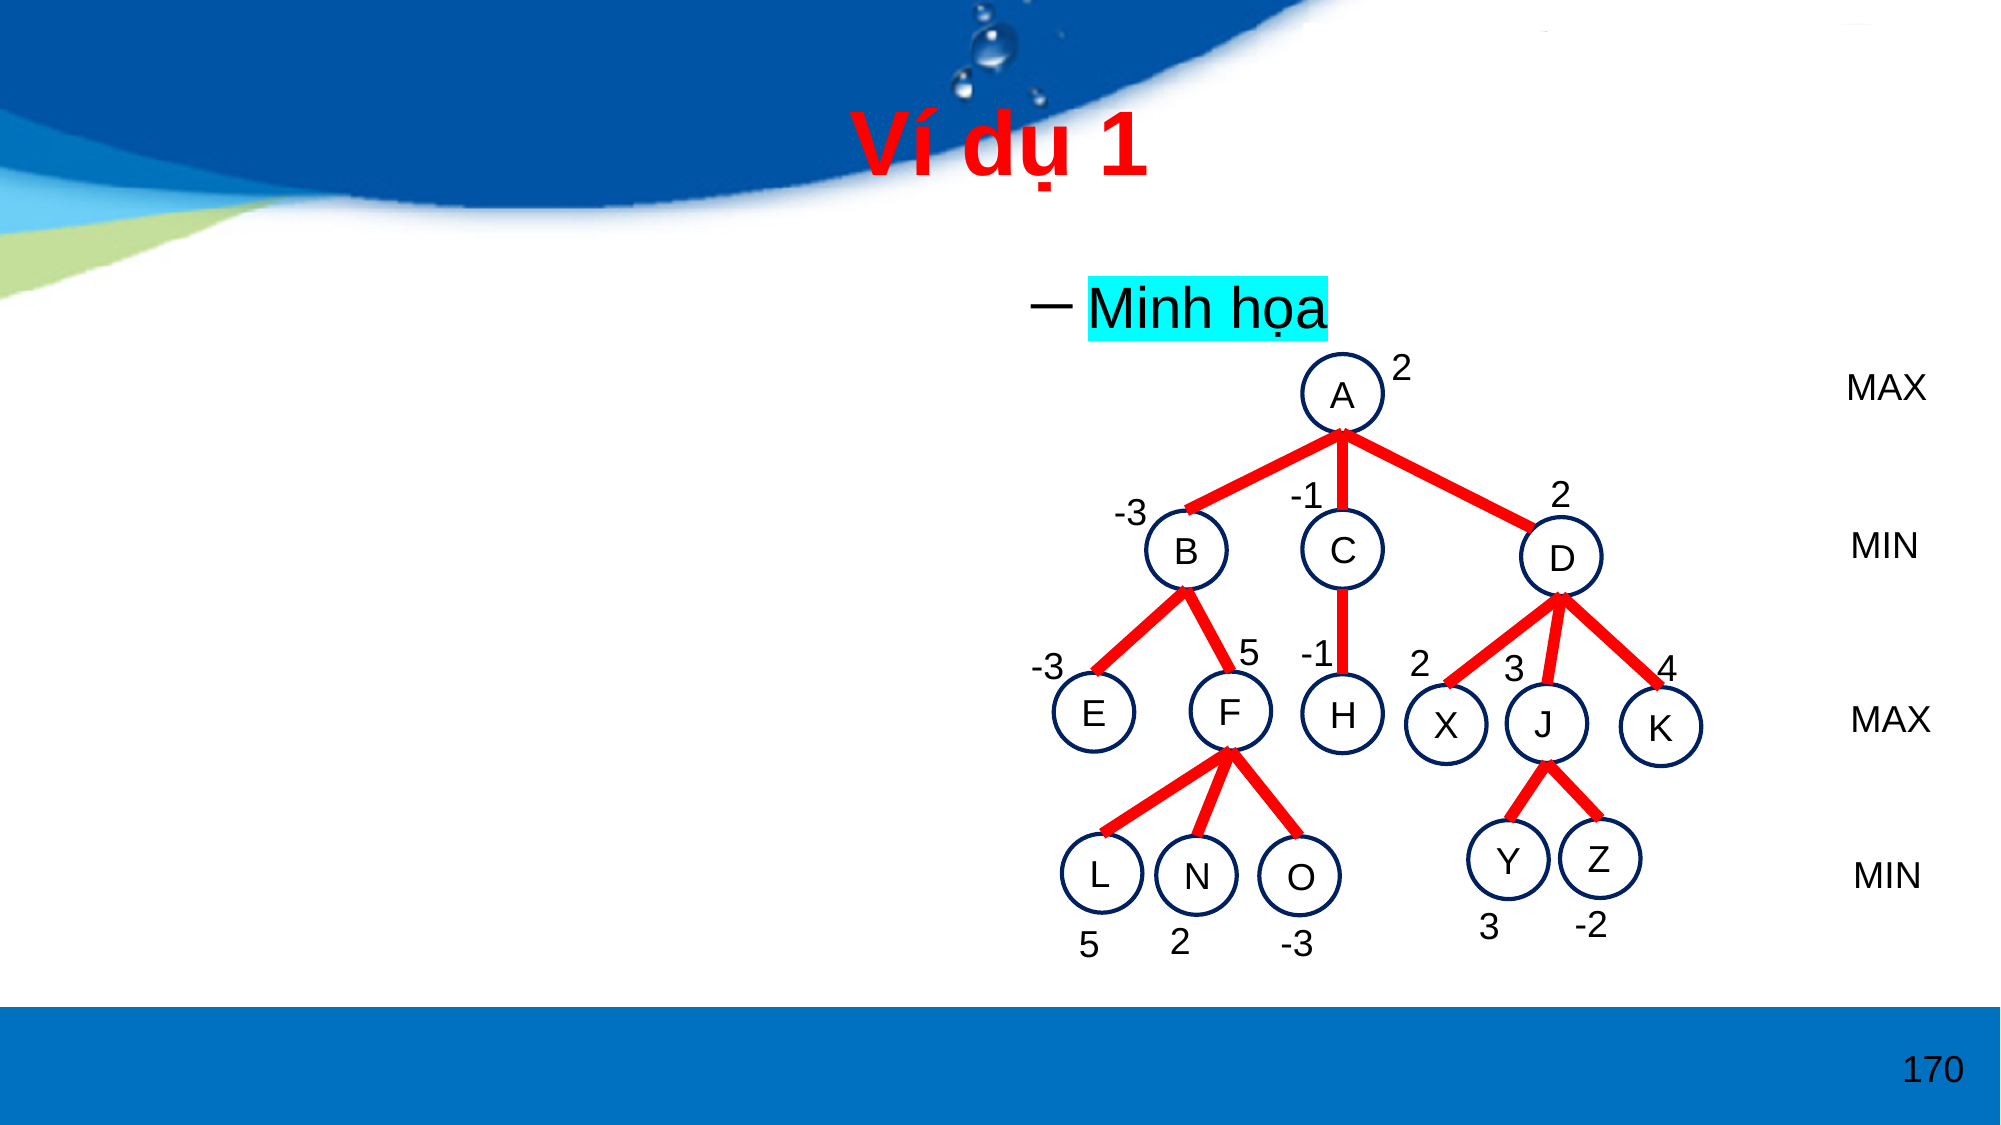

# Ví dụ 1

Minh họa
2

MAX
A
2
-1
-3

MIN

C
B
D
5
-1
2
-3
3
4

F
E
H

MAX
J
X
K

Z
Y

L
MIN
N
O
-2
3
2
-3
5